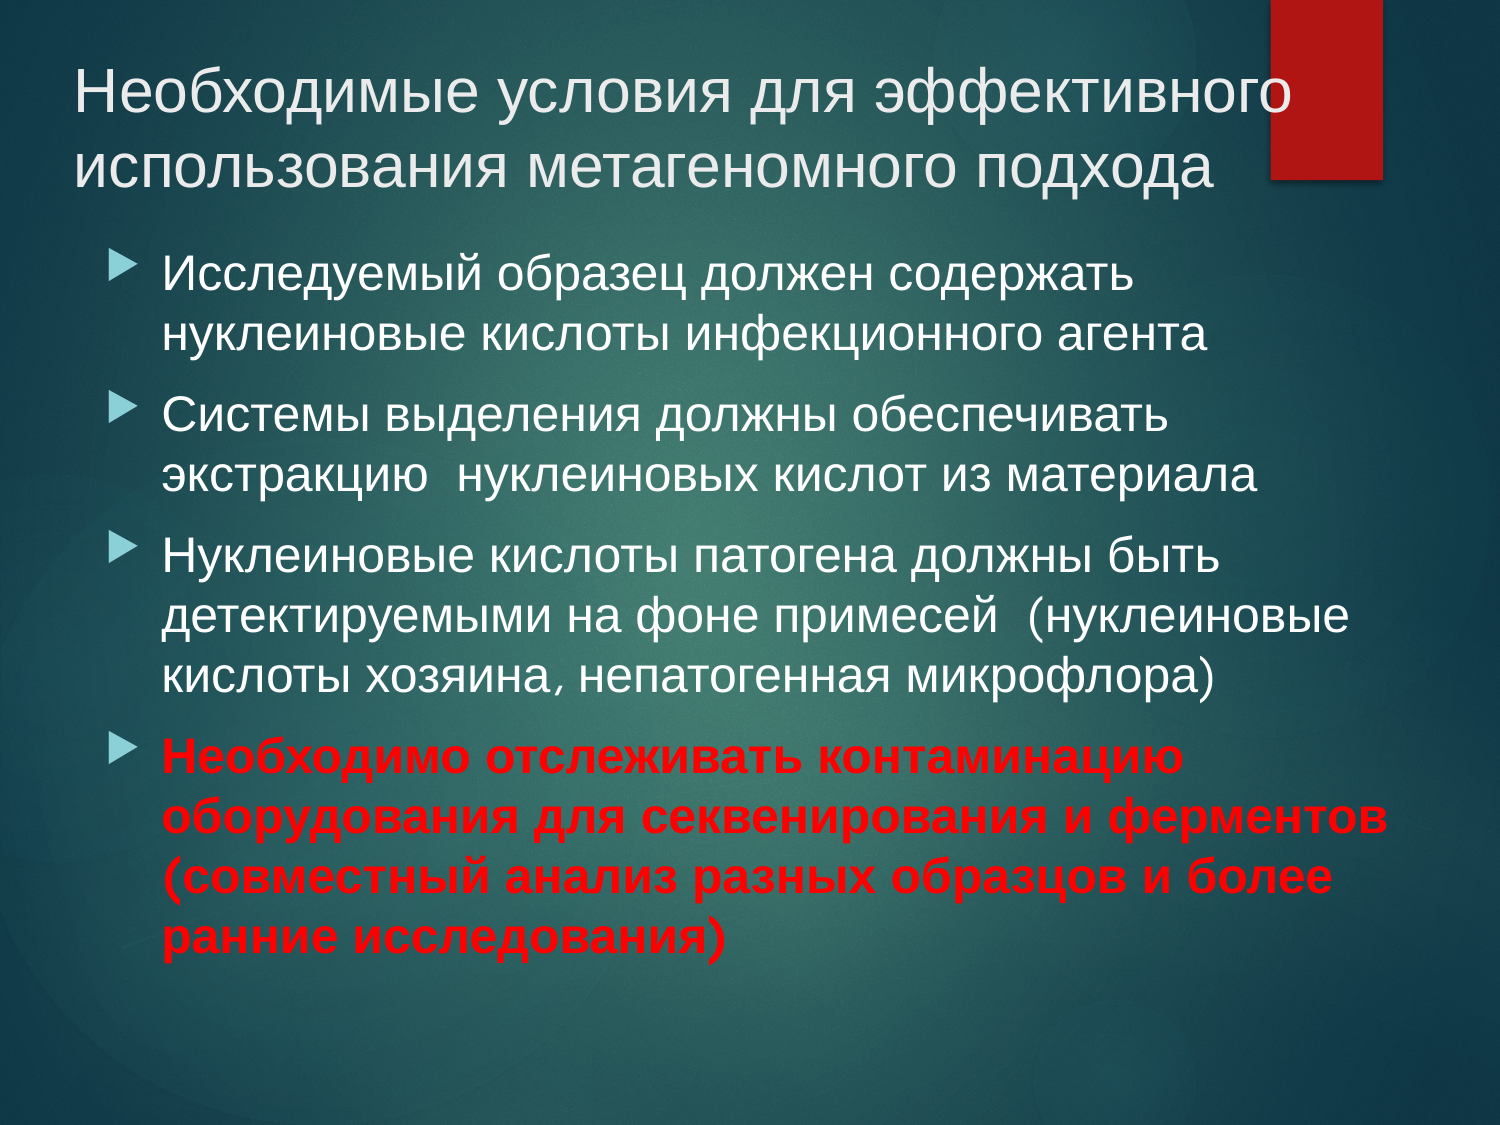

# Необходимые условия для эффективного использования метагеномного подхода
Исследуемый образец должен содержать нуклеиновые кислоты инфекционного агента
Системы выделения должны обеспечивать экстракцию  нуклеиновых кислот из материала
Нуклеиновые кислоты патогена должны быть детектируемыми на фоне примесей  (нуклеиновые кислоты хозяина, непатогенная микрофлора)
Необходимо отслеживать контаминацию  оборудования для секвенирования и ферментов (совместный анализ разных образцов и более ранние исследования)